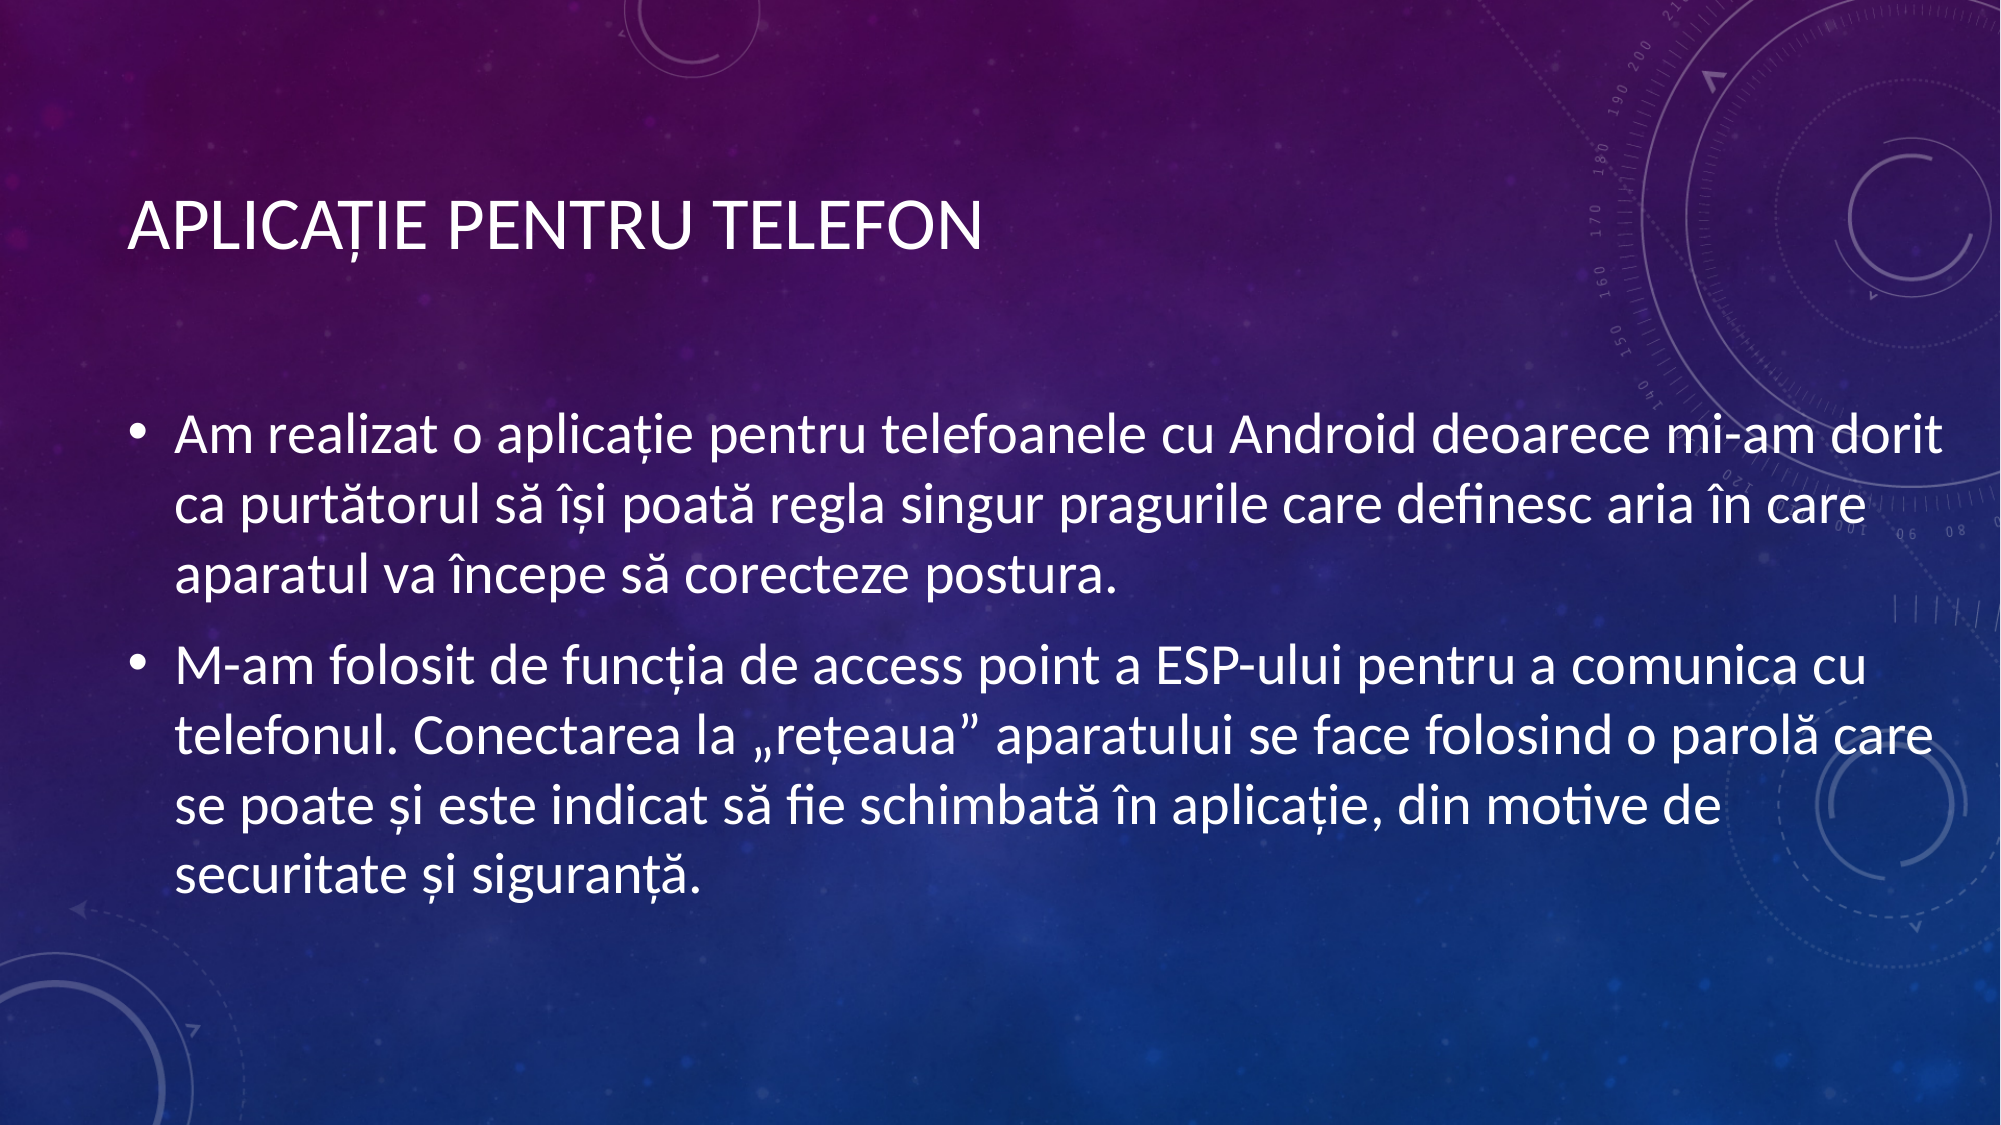

# Aplicație pentru telefon
Am realizat o aplicație pentru telefoanele cu Android deoarece mi-am dorit ca purtătorul să își poată regla singur pragurile care definesc aria în care aparatul va începe să corecteze postura.
M-am folosit de funcția de access point a ESP-ului pentru a comunica cu telefonul. Conectarea la „rețeaua” aparatului se face folosind o parolă care se poate și este indicat să fie schimbată în aplicație, din motive de securitate și siguranță.